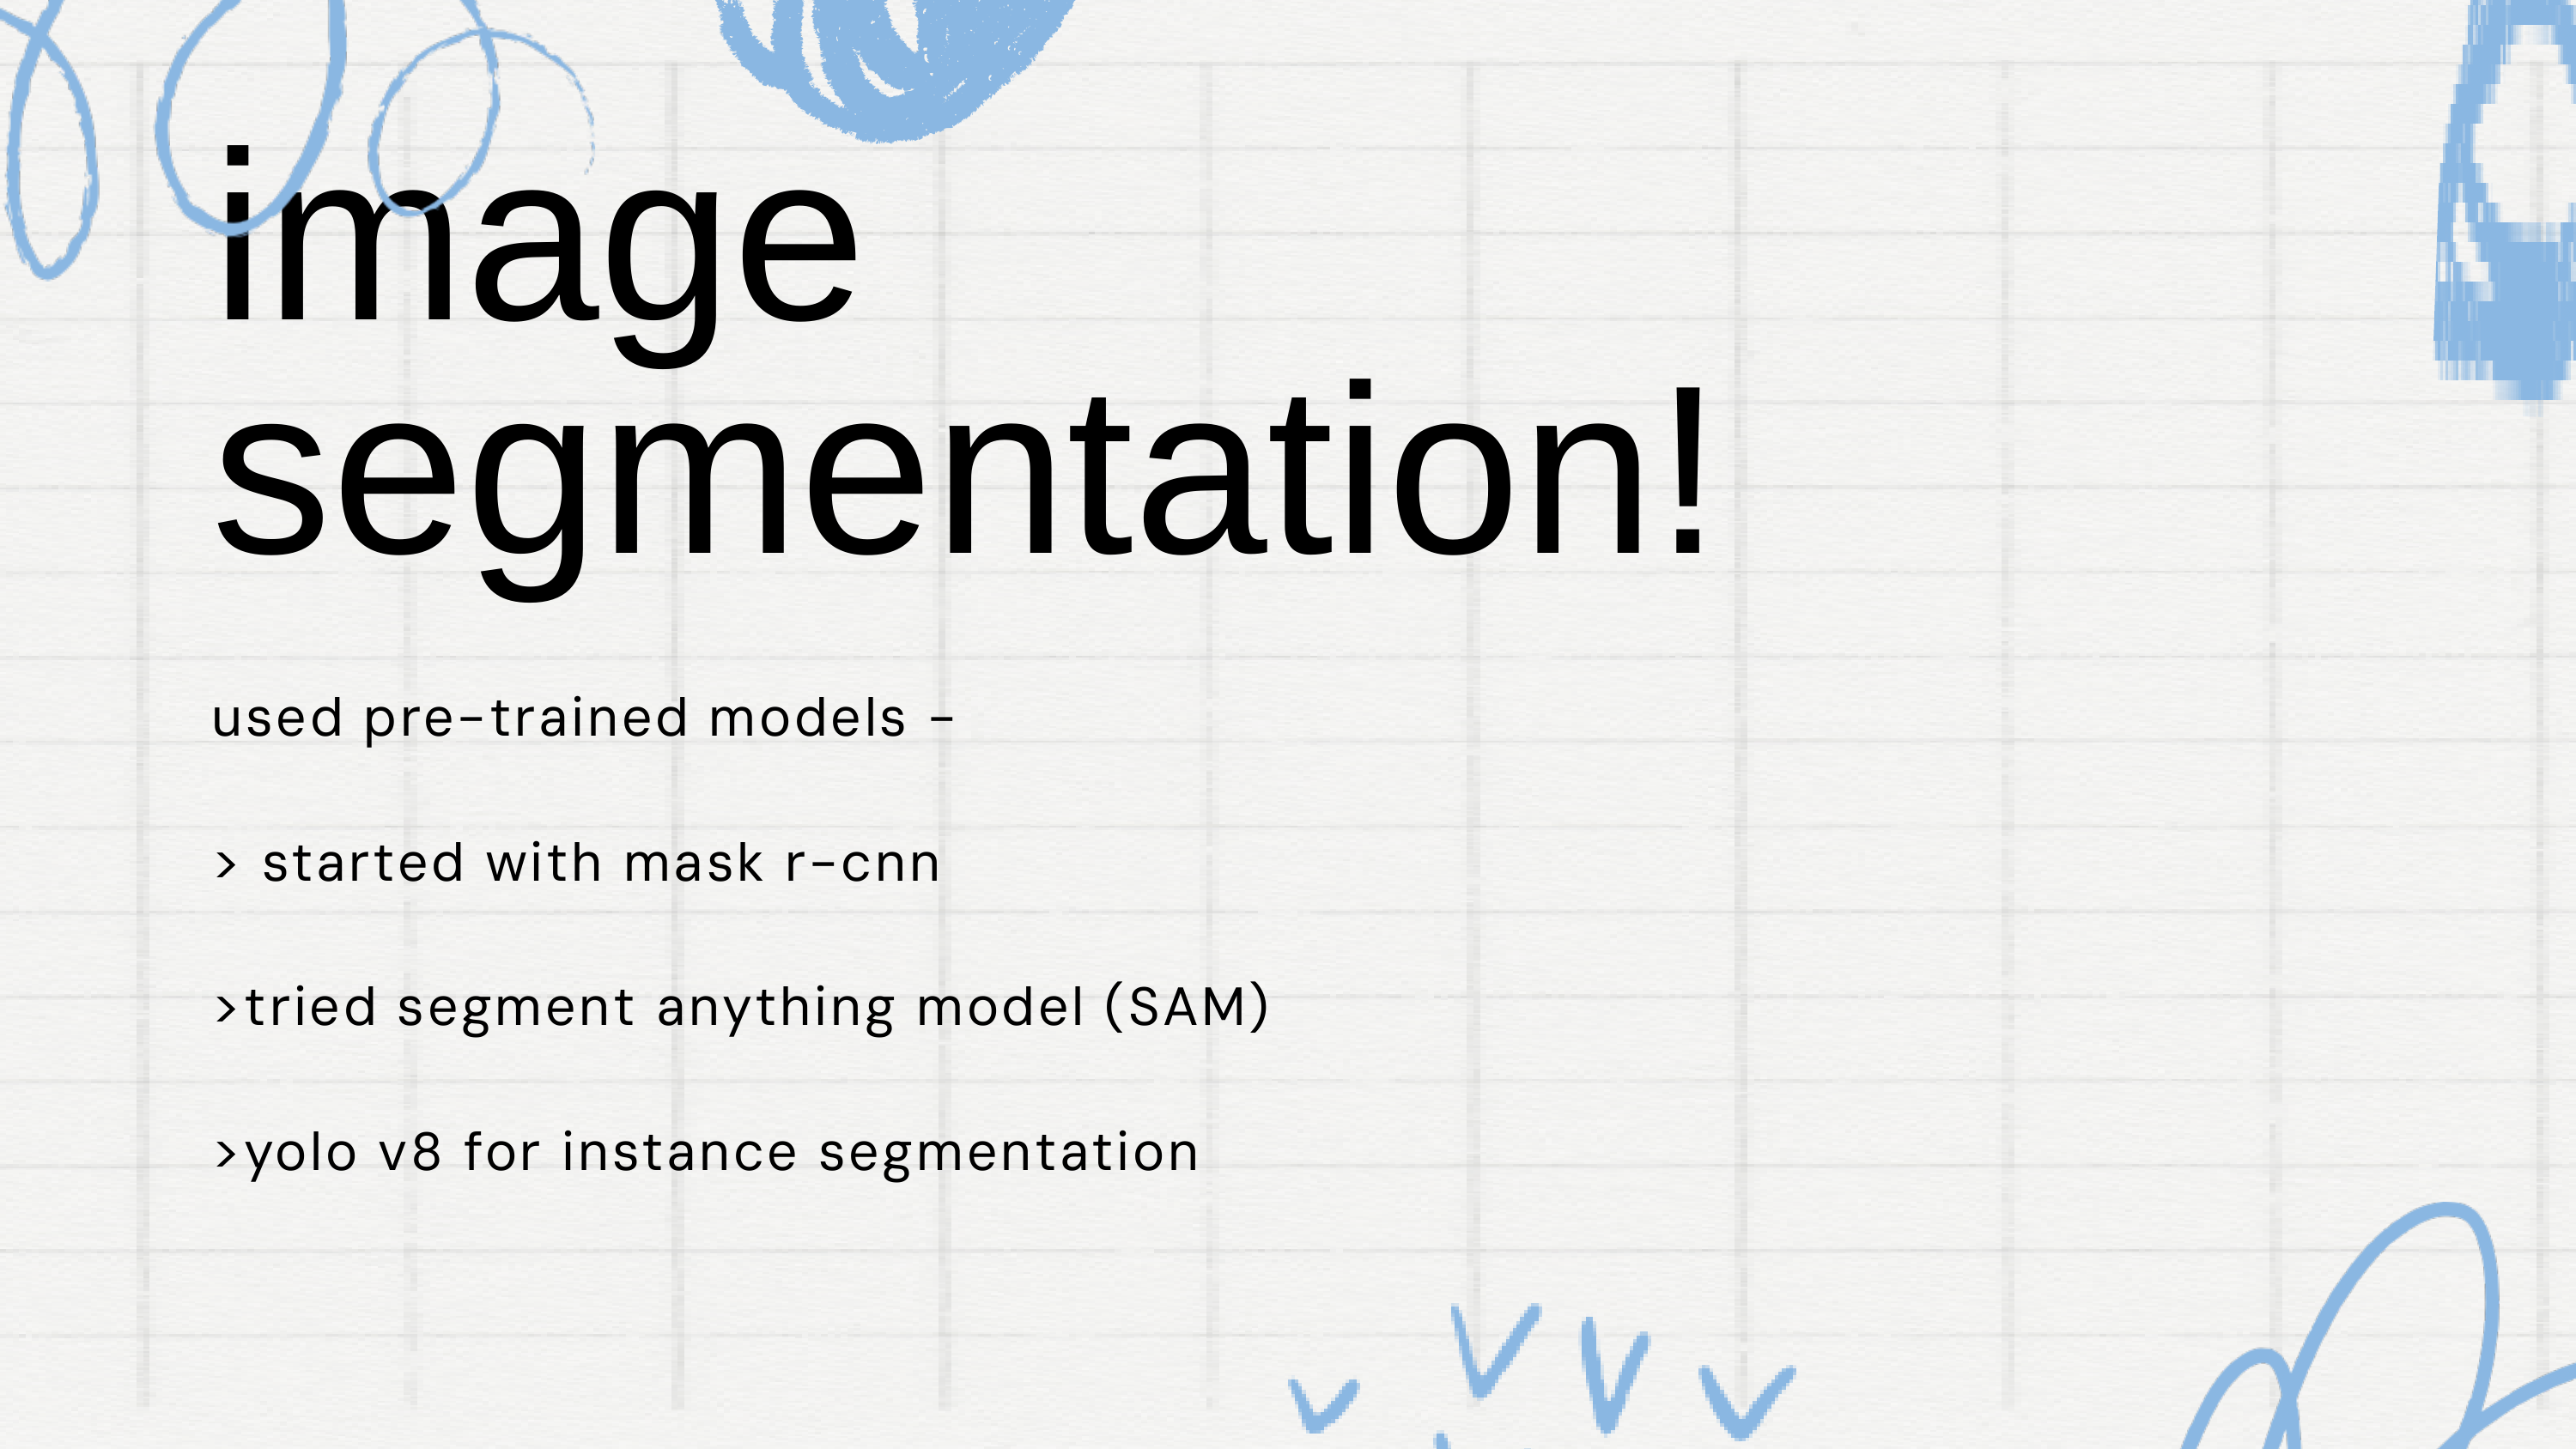

image segmentation!
used pre-trained models -

> started with mask r-cnn

>tried segment anything model (SAM)

>yolo v8 for instance segmentation